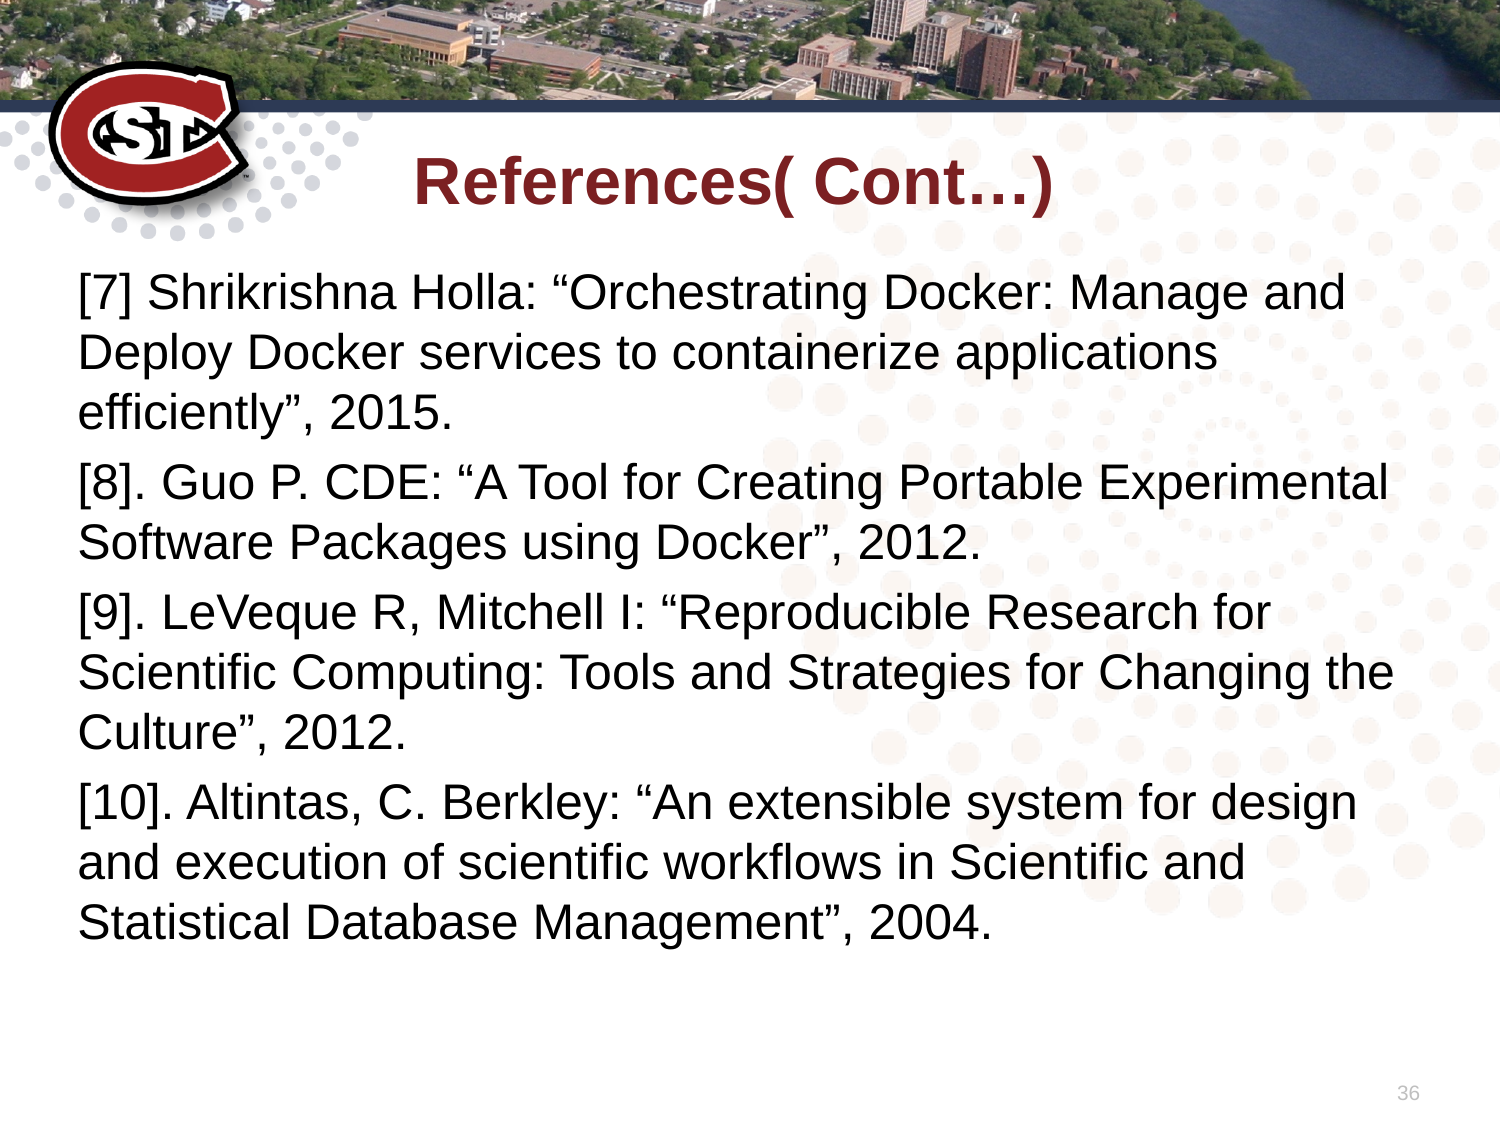

# References( Cont…)
[7] Shrikrishna Holla: “Orchestrating Docker: Manage and Deploy Docker services to containerize applications efficiently”, 2015.
[8]. Guo P. CDE: “A Tool for Creating Portable Experimental Software Packages using Docker”, 2012.
[9]. LeVeque R, Mitchell I: “Reproducible Research for Scientific Computing: Tools and Strategies for Changing the Culture”, 2012.
[10]. Altintas, C. Berkley: “An extensible system for design and execution of scientific workflows in Scientific and Statistical Database Management”, 2004.

36